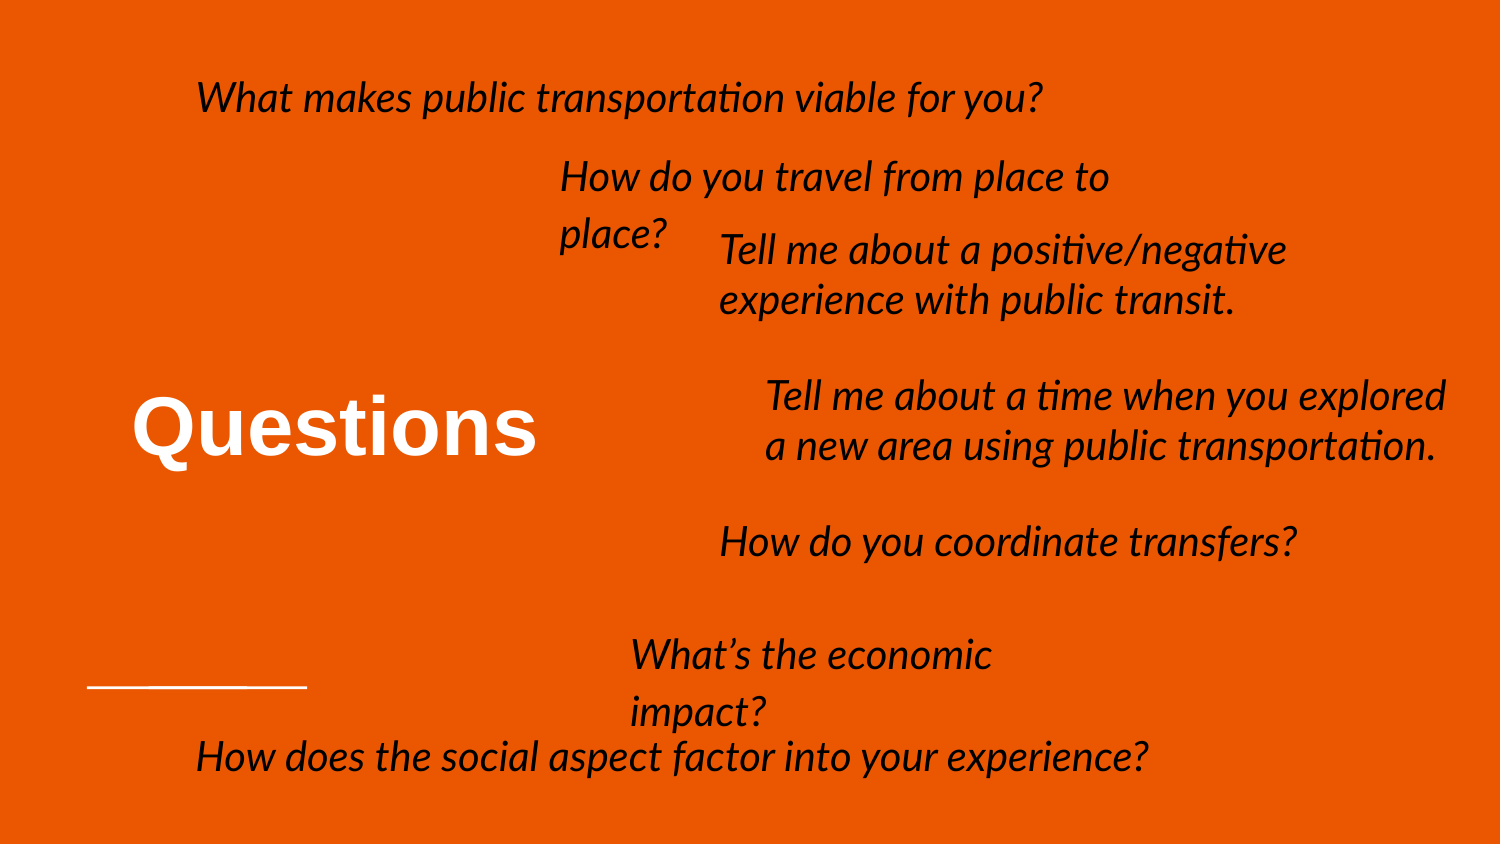

# Questions
What makes public transportation viable for you?
How do you travel from place to place?
Tell me about a positive/negative experience with public transit.
Tell me about a time when you explored a new area using public transportation.
How do you coordinate transfers?
What’s the economic impact?
How does the social aspect factor into your experience?